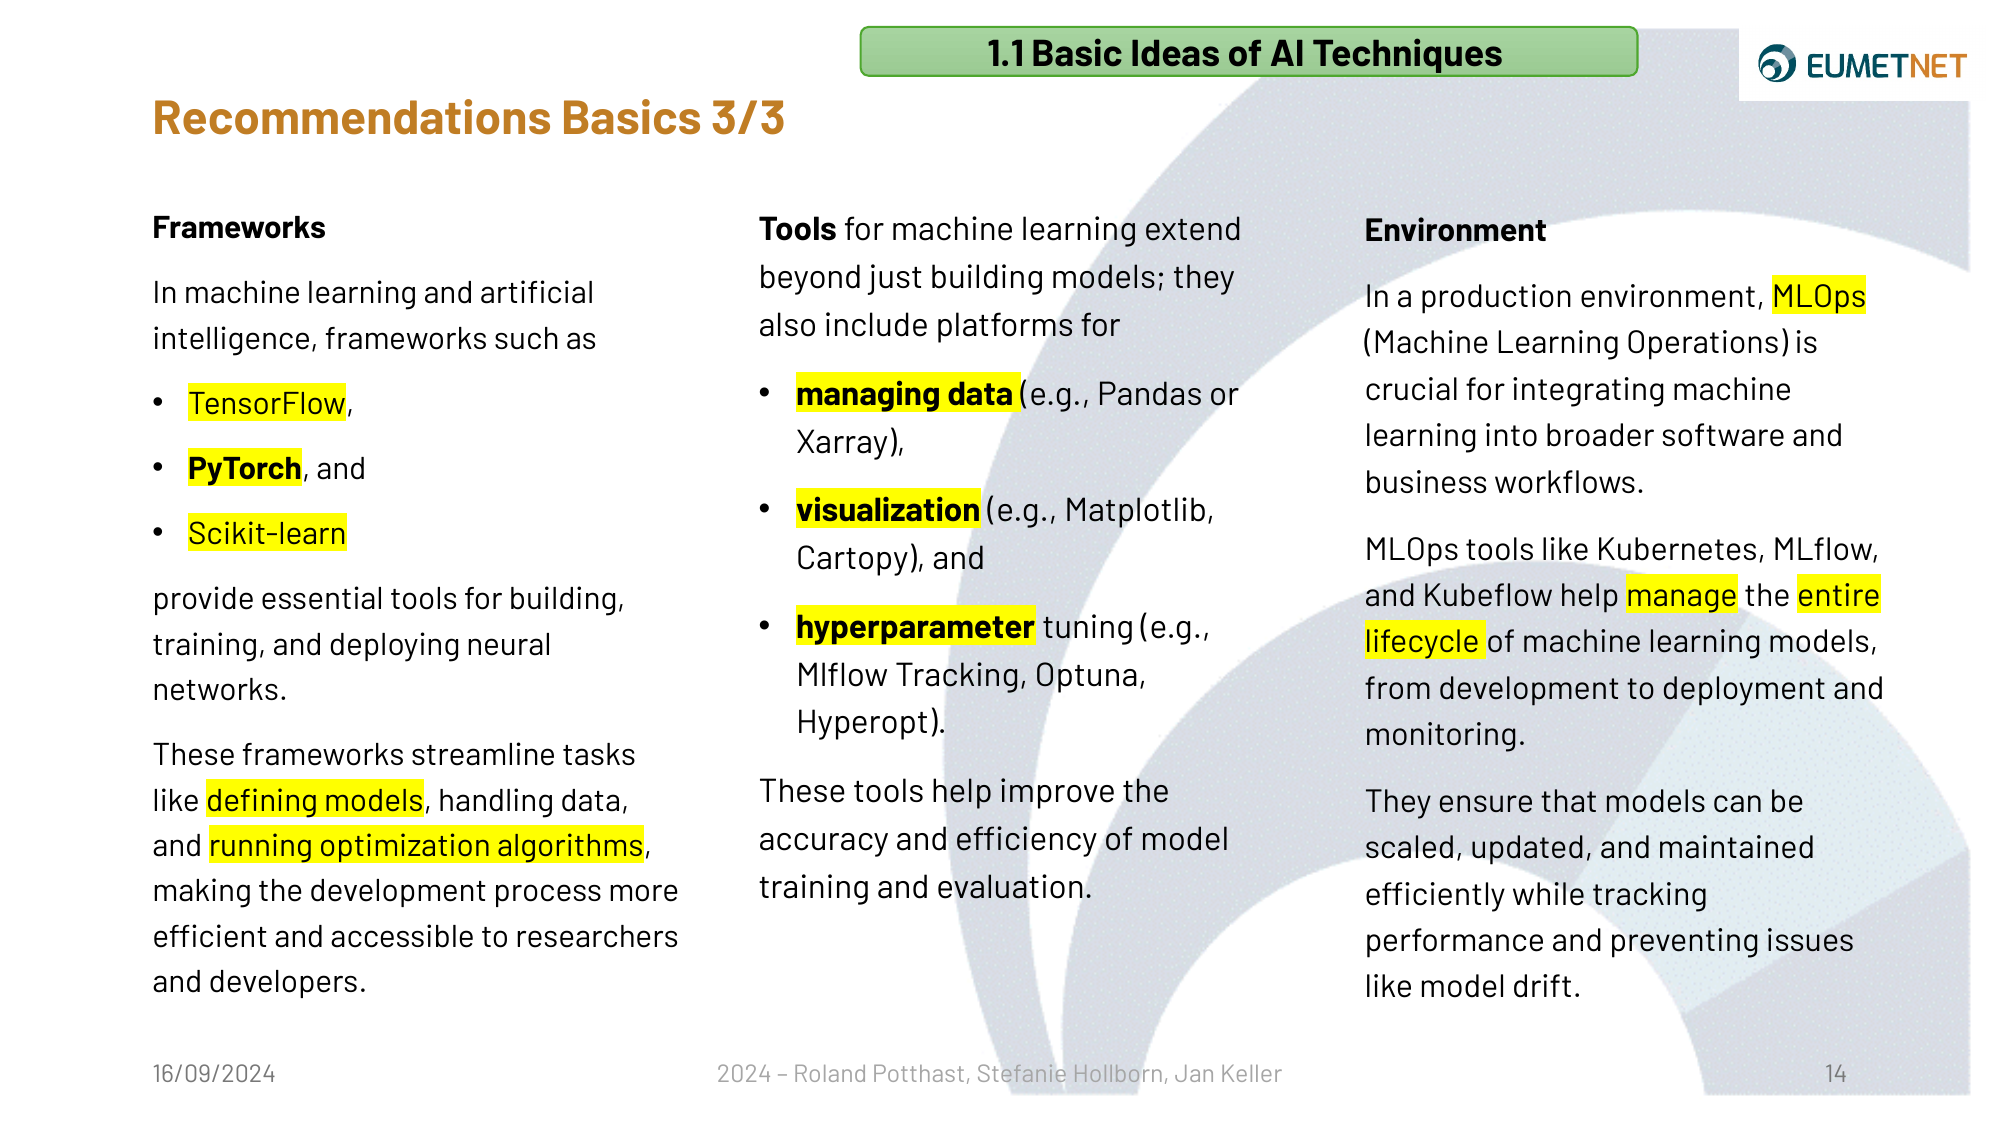

1.1 Basic Ideas of AI Techniques
# Recommendations Basics 3/3
Frameworks
In machine learning and artificial intelligence, frameworks such as
TensorFlow,
PyTorch, and
Scikit-learn
provide essential tools for building, training, and deploying neural networks.
These frameworks streamline tasks like defining models, handling data, and running optimization algorithms, making the development process more efficient and accessible to researchers and developers.
Tools for machine learning extend beyond just building models; they also include platforms for
managing data (e.g., Pandas or Xarray),
visualization (e.g., Matplotlib, Cartopy), and
hyperparameter tuning (e.g., Mlflow Tracking, Optuna, Hyperopt).
These tools help improve the accuracy and efficiency of model training and evaluation.
Environment
In a production environment, MLOps (Machine Learning Operations) is crucial for integrating machine learning into broader software and business workflows.
MLOps tools like Kubernetes, MLflow, and Kubeflow help manage the entire lifecycle of machine learning models, from development to deployment and monitoring.
They ensure that models can be scaled, updated, and maintained efficiently while tracking performance and preventing issues like model drift.
16/09/2024
2024 – Roland Potthast, Stefanie Hollborn, Jan Keller
14